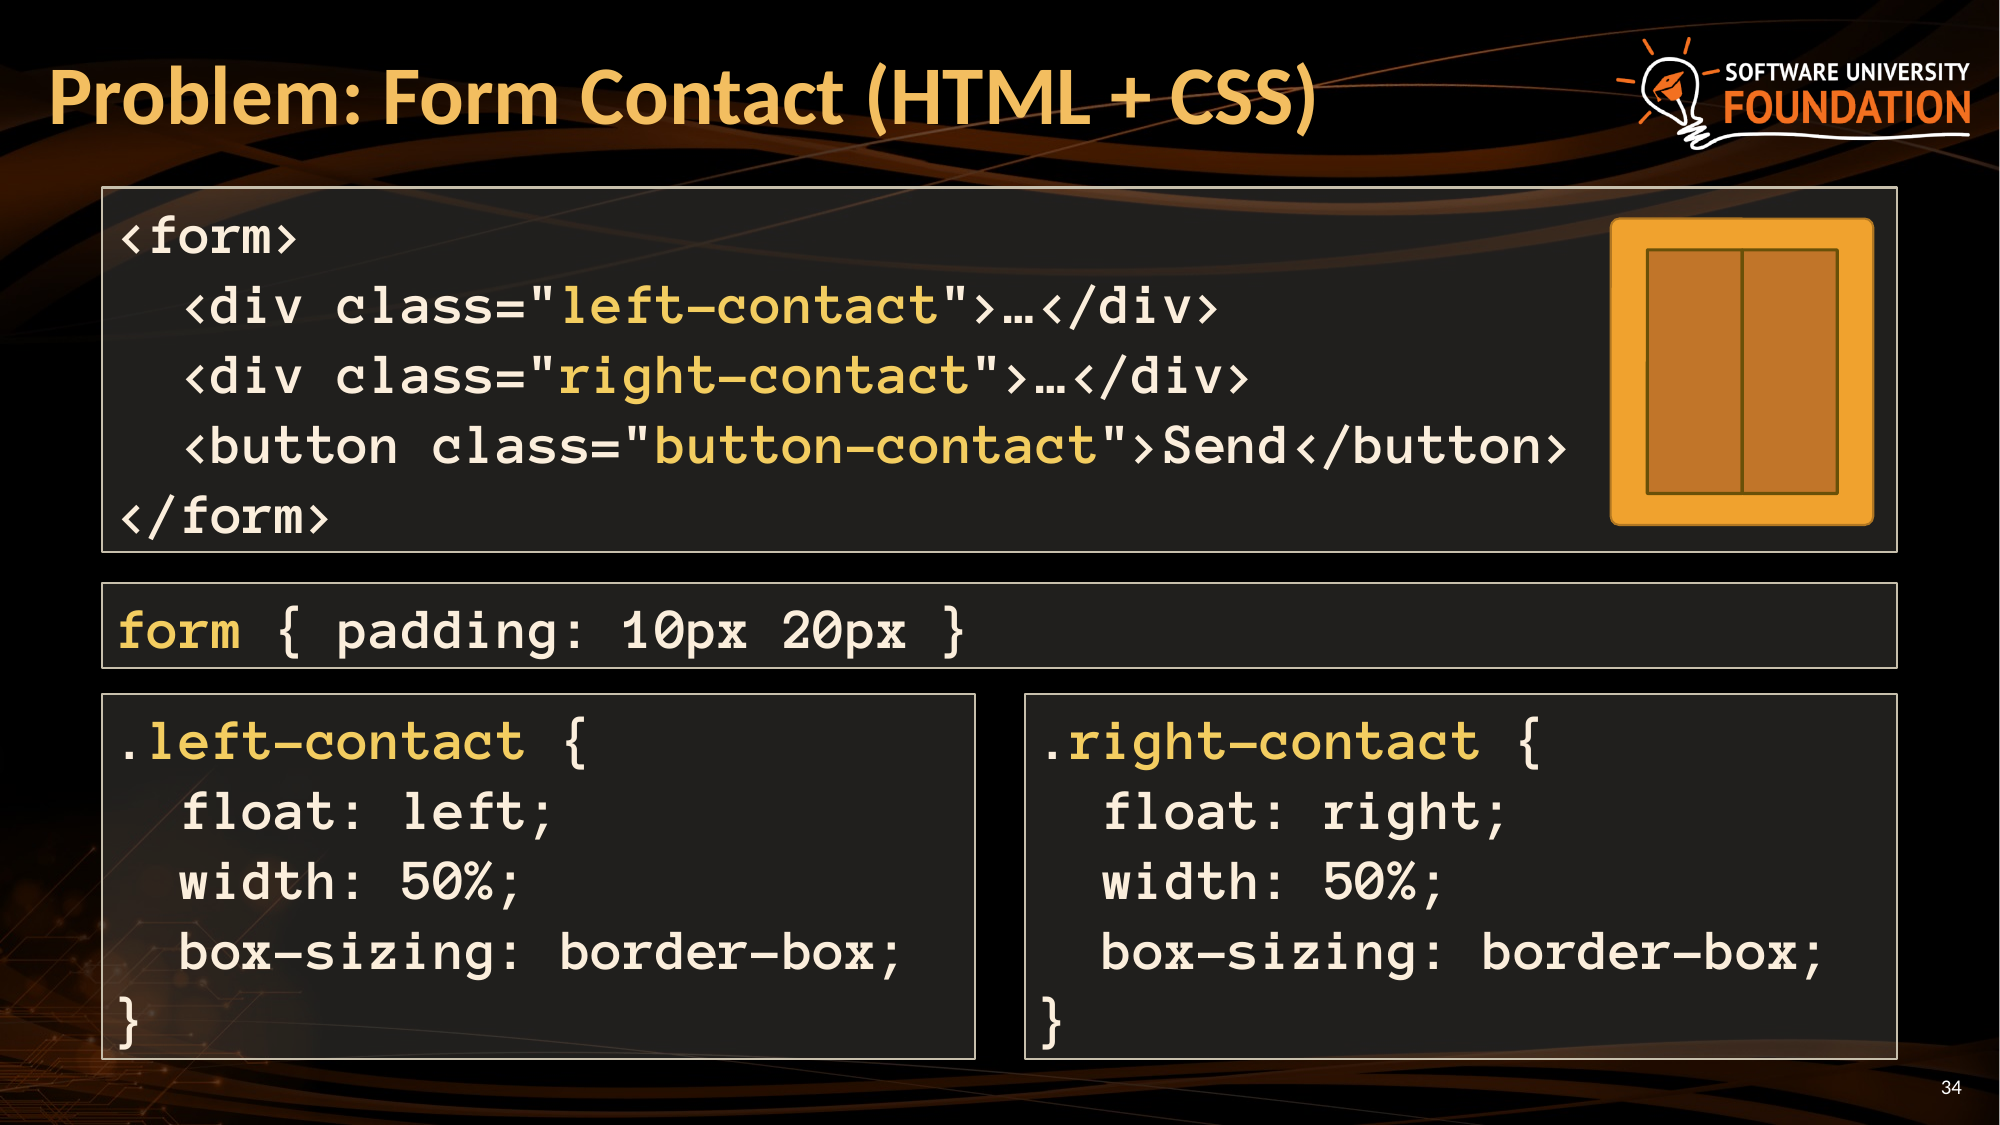

# Problem: Form Contact (HTML + CSS)
<form>
  <div class="left-contact">…</div>
  <div class="right-contact">…</div>
  <button class="button-contact">Send</button>
</form>

form { padding: 10px 20px }
.left-contact {
  float: left;
  width: 50%;
  box-sizing: border-box;
}
.right-contact {
  float: right;
  width: 50%;
  box-sizing: border-box;
}
34